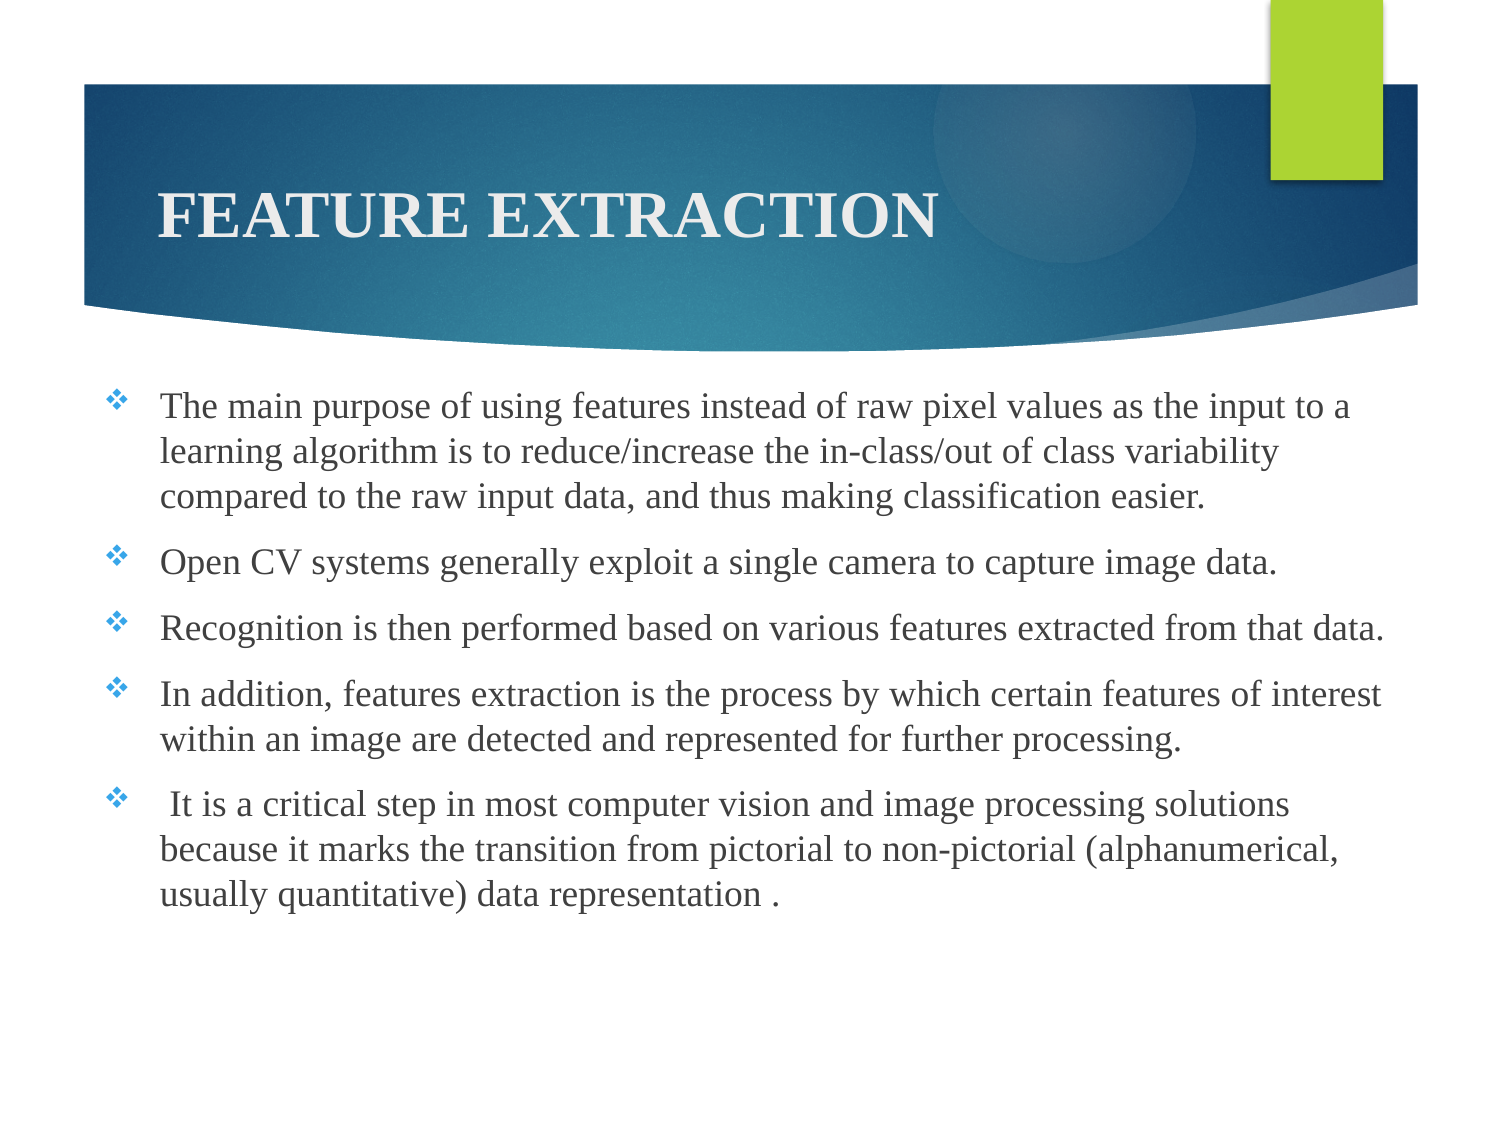

# FEATURE EXTRACTION
The main purpose of using features instead of raw pixel values as the input to a learning algorithm is to reduce/increase the in-class/out of class variability compared to the raw input data, and thus making classification easier.
Open CV systems generally exploit a single camera to capture image data.
Recognition is then performed based on various features extracted from that data.
In addition, features extraction is the process by which certain features of interest within an image are detected and represented for further processing.
 It is a critical step in most computer vision and image processing solutions because it marks the transition from pictorial to non-pictorial (alphanumerical, usually quantitative) data representation .